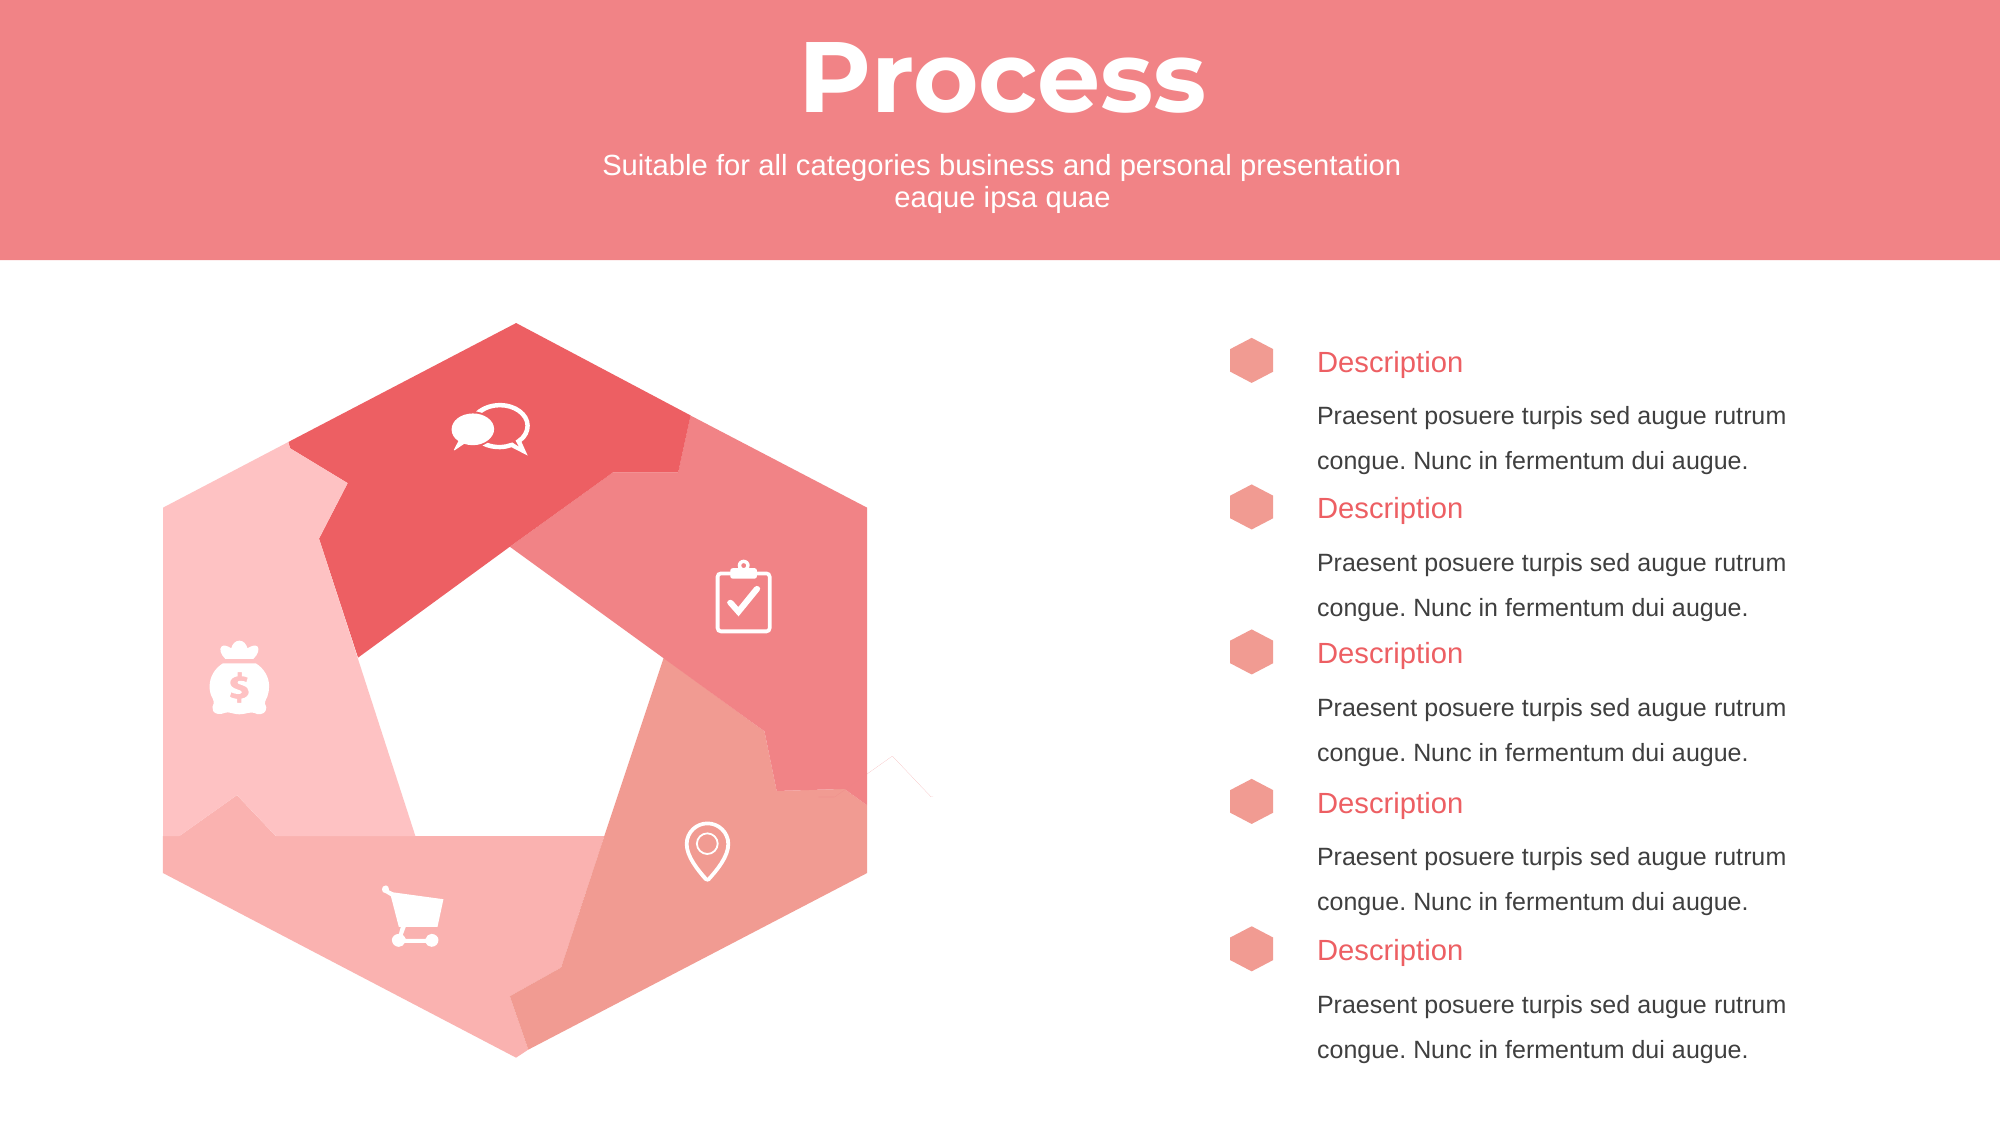

# Process
Suitable for all categories business and personal presentation eaque ipsa quae

Description

Praesent posuere turpis sed augue rutrum congue. Nunc in fermentum dui augue.

Description

Praesent posuere turpis sed augue rutrum congue. Nunc in fermentum dui augue.

Description

Praesent posuere turpis sed augue rutrum congue. Nunc in fermentum dui augue.

Description

Praesent posuere turpis sed augue rutrum congue. Nunc in fermentum dui augue.

Description

Praesent posuere turpis sed augue rutrum congue. Nunc in fermentum dui augue.